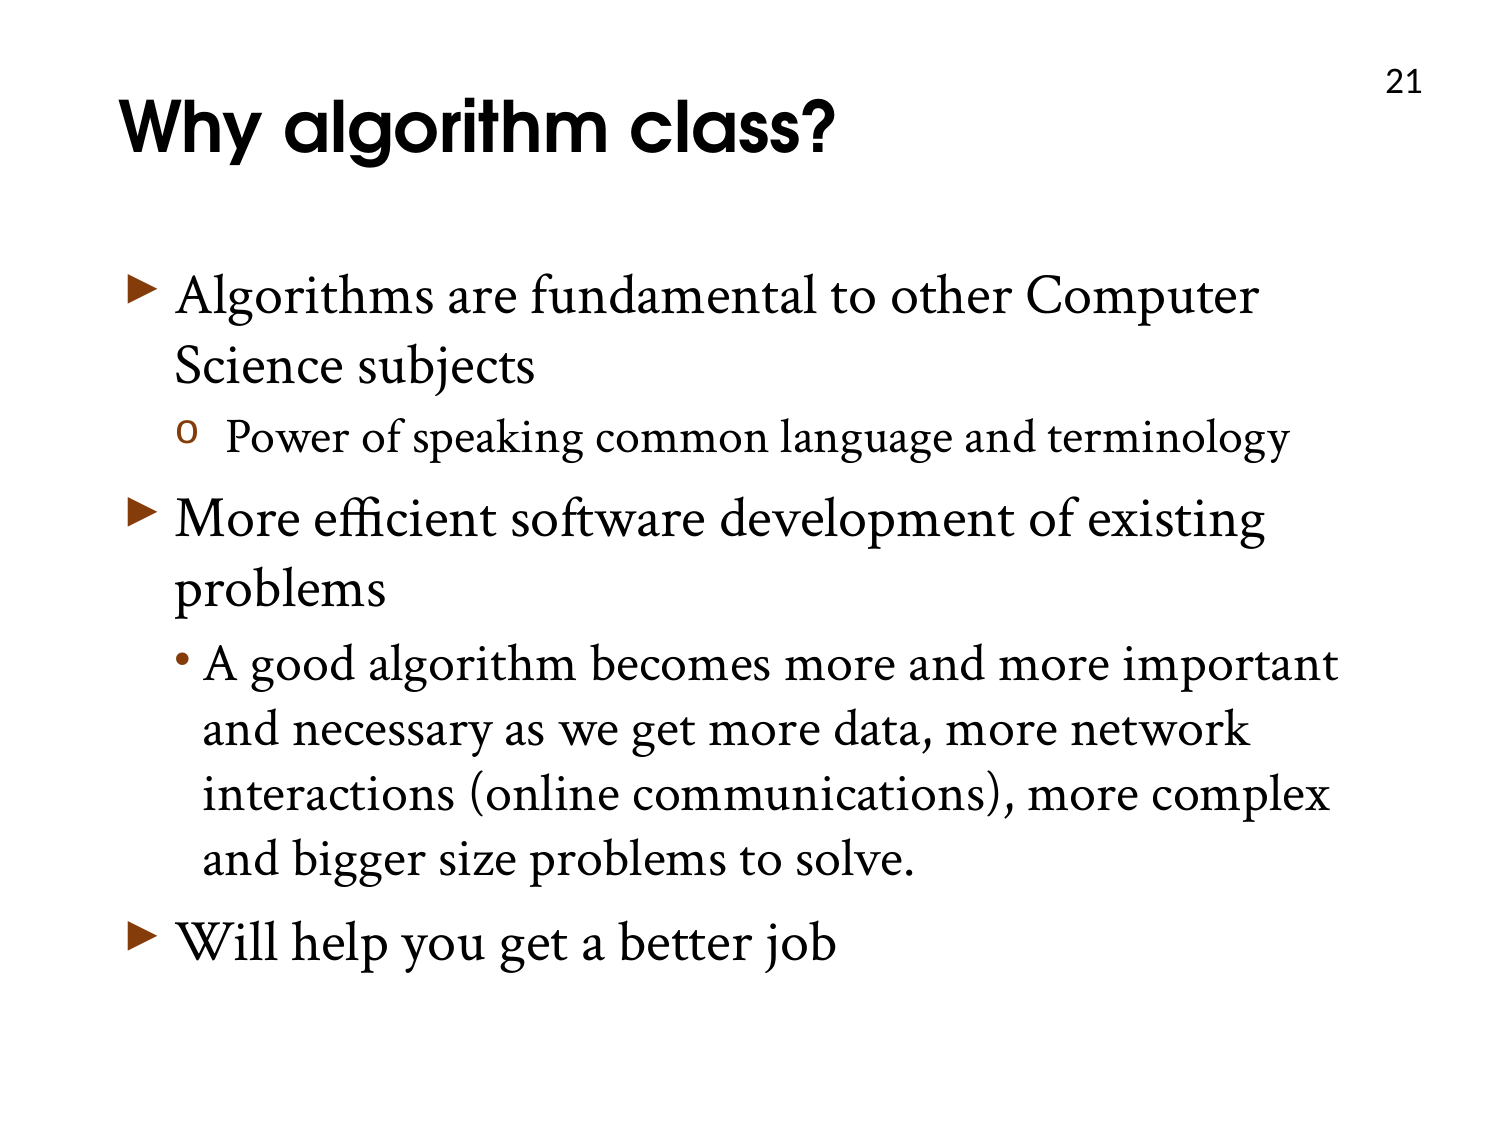

21
# Why algorithm class?
Algorithms are fundamental to other Computer Science subjects
  Power of speaking common language and terminology
More efficient software development of existing problems
A good algorithm becomes more and more important and necessary as we get more data, more network interactions (online communications), more complex and bigger size problems to solve.
Will help you get a better job